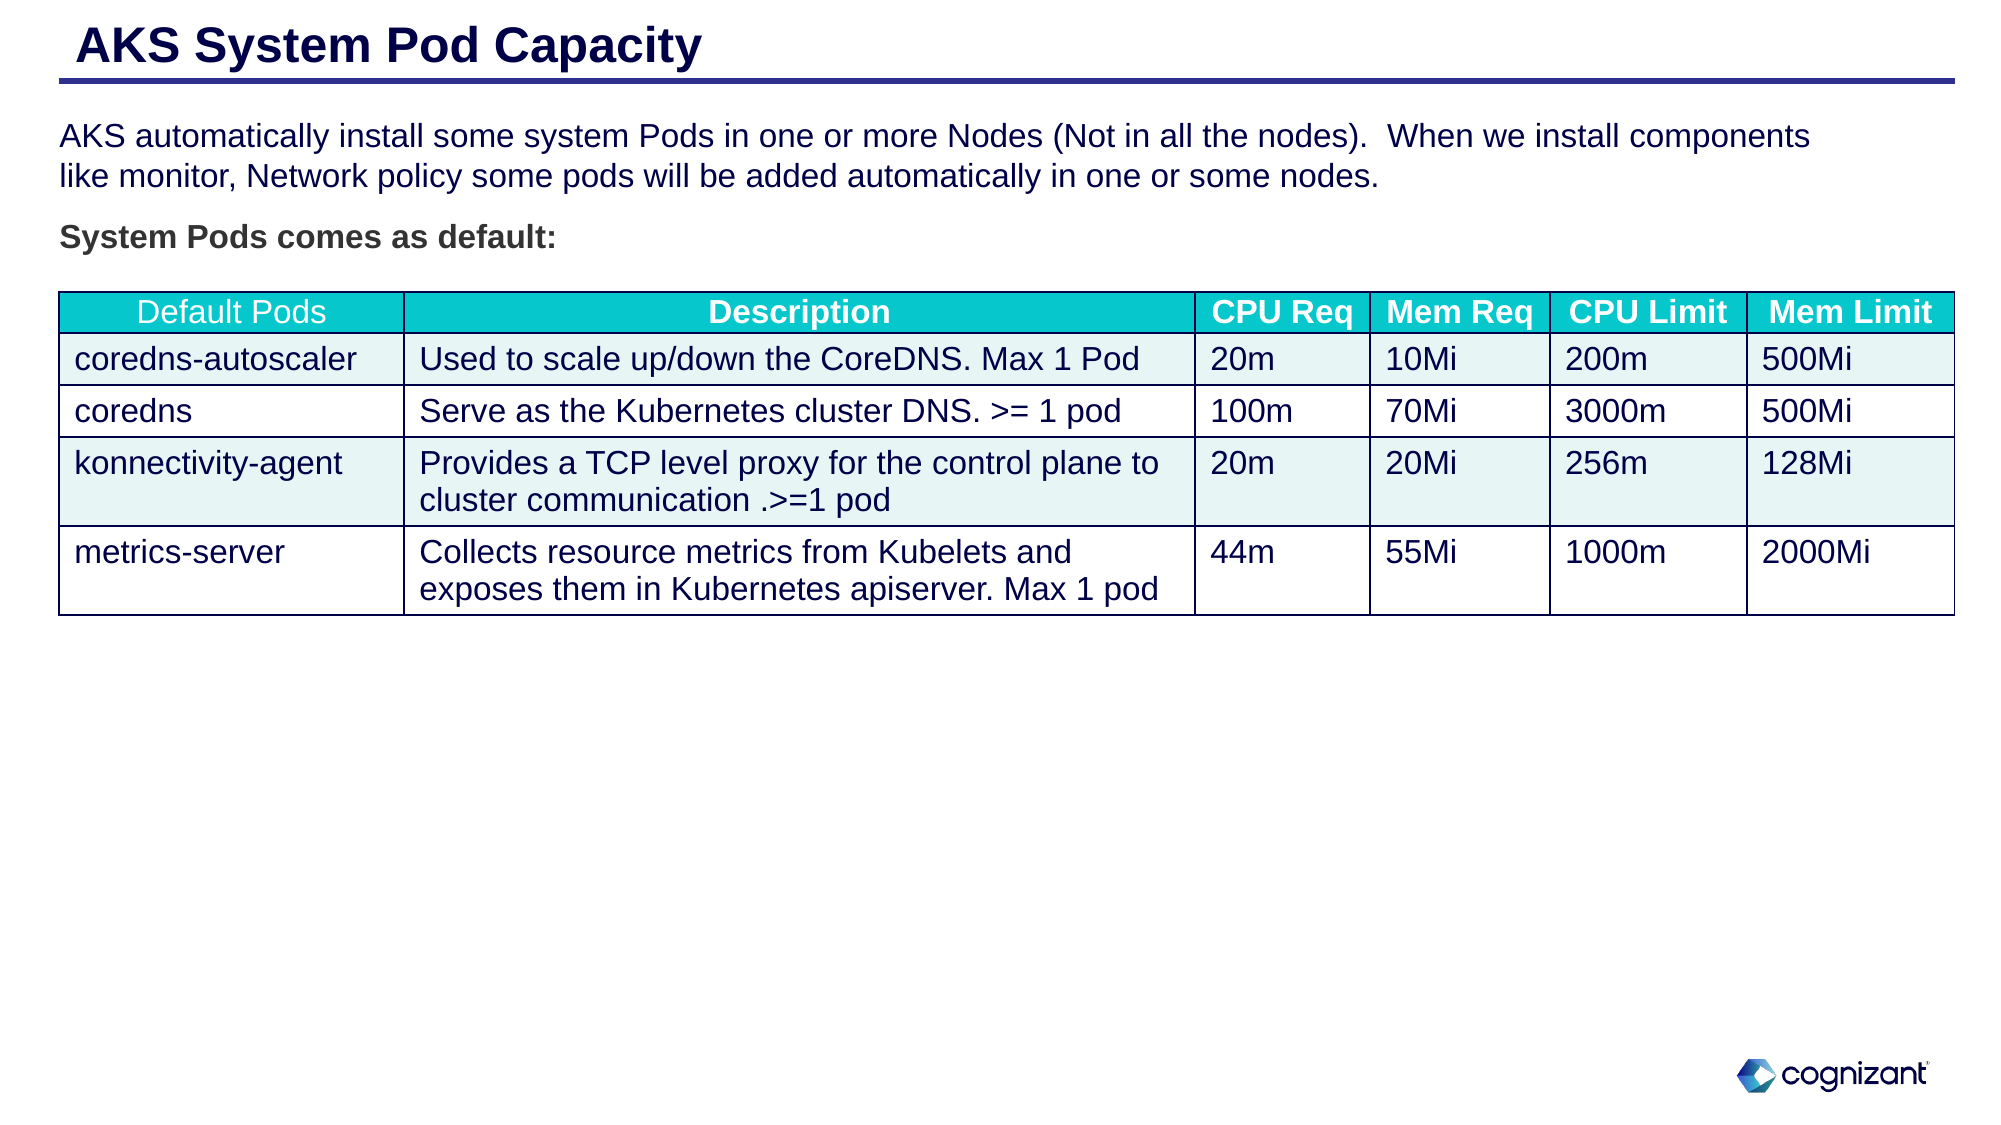

# AKS System Pod Capacity
AKS automatically install some system Pods in one or more Nodes (Not in all the nodes).  When we install components like monitor, Network policy some pods will be added automatically in one or some nodes.
System Pods comes as default:

| Default Pods | Description | CPU Req | Mem Req | CPU Limit | Mem Limit |
| --- | --- | --- | --- | --- | --- |
| coredns-autoscaler | Used to scale up/down the CoreDNS. Max 1 Pod | 20m | 10Mi | 200m | 500Mi |
| coredns | Serve as the Kubernetes cluster DNS. >= 1 pod | 100m | 70Mi | 3000m | 500Mi |
| konnectivity-agent | Provides a TCP level proxy for the control plane to cluster communication .>=1 pod | 20m | 20Mi | 256m | 128Mi |
| metrics-server | Collects resource metrics from Kubelets and exposes them in Kubernetes apiserver. Max 1 pod | 44m | 55Mi | 1000m | 2000Mi |